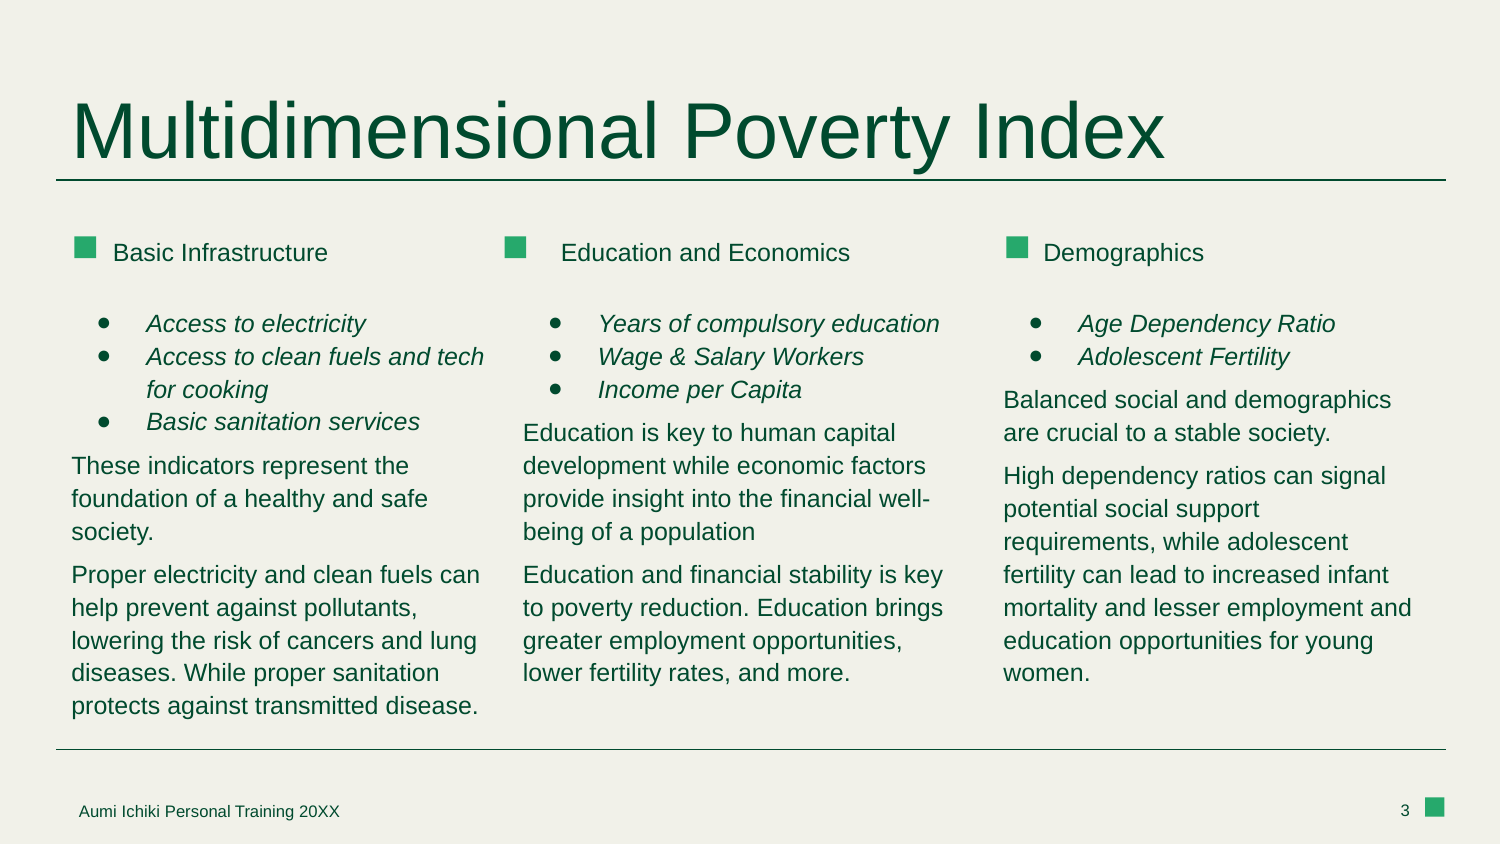

# Multidimensional Poverty Index
Basic Infrastructure
Education and Economics
Demographics

Access to electricity
Access to clean fuels and tech for cooking
Basic sanitation services
These indicators represent the foundation of a healthy and safe society.
Proper electricity and clean fuels can help prevent against pollutants, lowering the risk of cancers and lung diseases. While proper sanitation protects against transmitted disease.
Years of compulsory education
Wage & Salary Workers
Income per Capita
Education is key to human capital development while economic factors provide insight into the financial well-being of a population
Education and financial stability is key to poverty reduction. Education brings greater employment opportunities, lower fertility rates, and more.
Age Dependency Ratio
Adolescent Fertility
Balanced social and demographics are crucial to a stable society.
High dependency ratios can signal potential social support requirements, while adolescent fertility can lead to increased infant mortality and lesser employment and education opportunities for young women.

Aumi Ichiki Personal Training 20XX
3